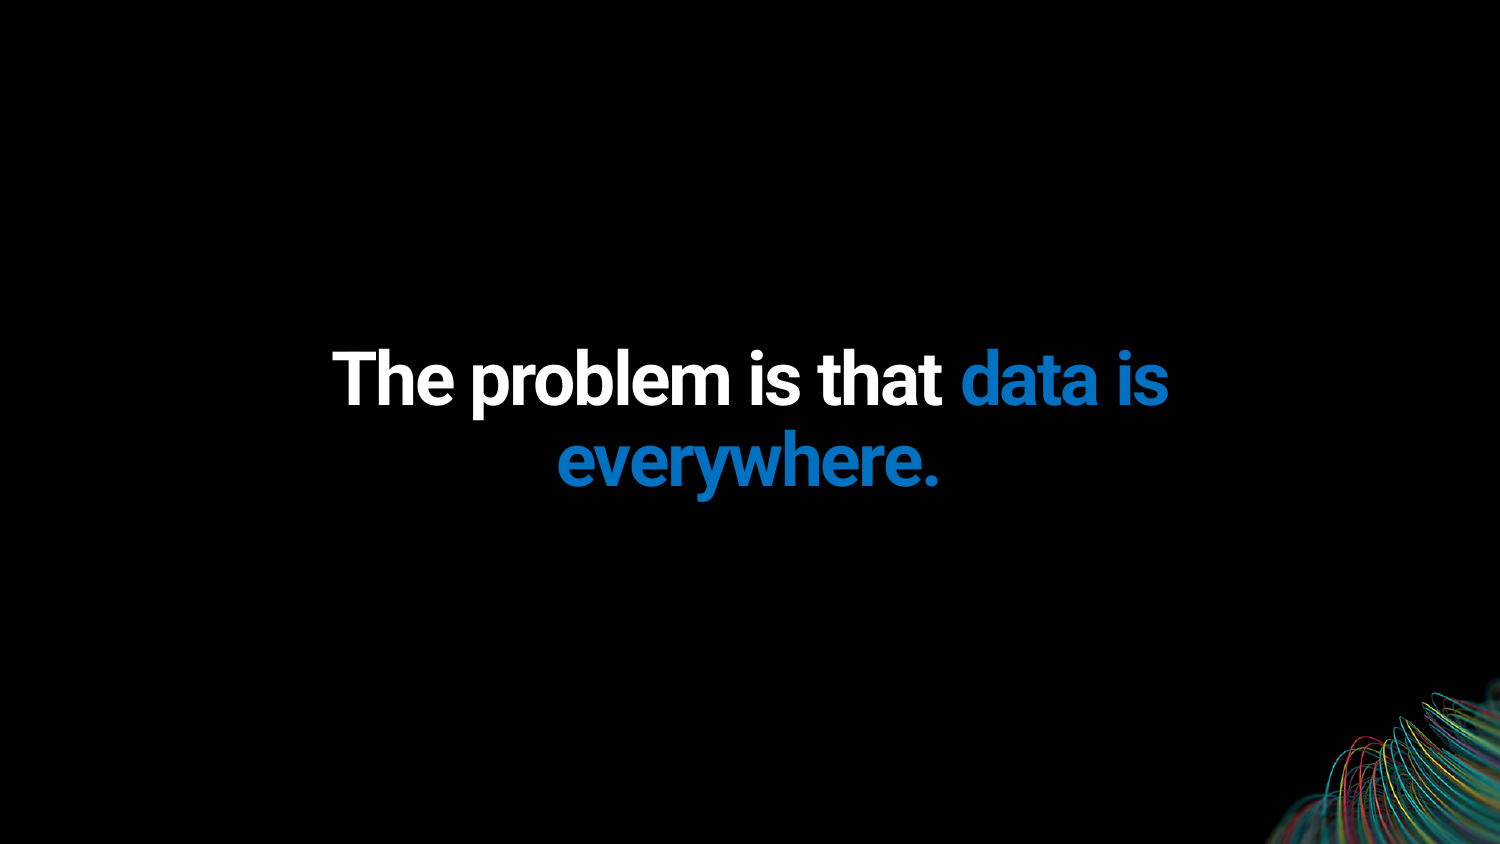

# The problem is that data is everywhere.